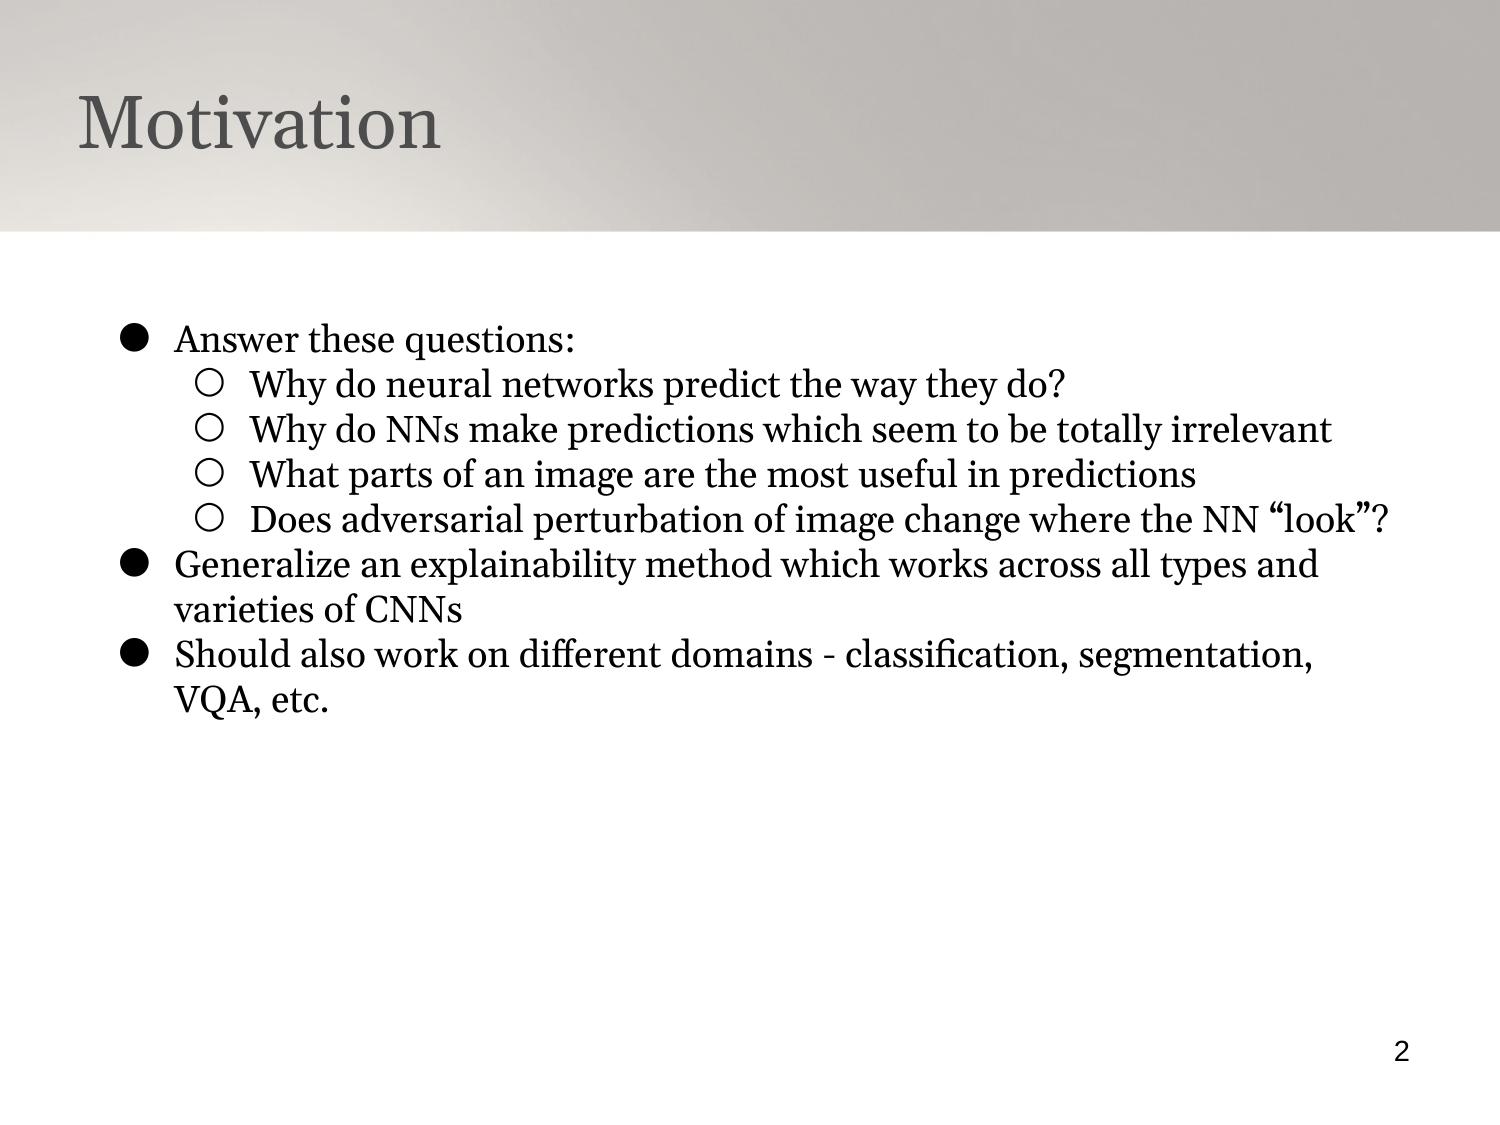

Motivation
Answer these questions:
Why do neural networks predict the way they do?
Why do NNs make predictions which seem to be totally irrelevant
What parts of an image are the most useful in predictions
Does adversarial perturbation of image change where the NN “look”?
Generalize an explainability method which works across all types and varieties of CNNs
Should also work on different domains - classification, segmentation, VQA, etc.
2